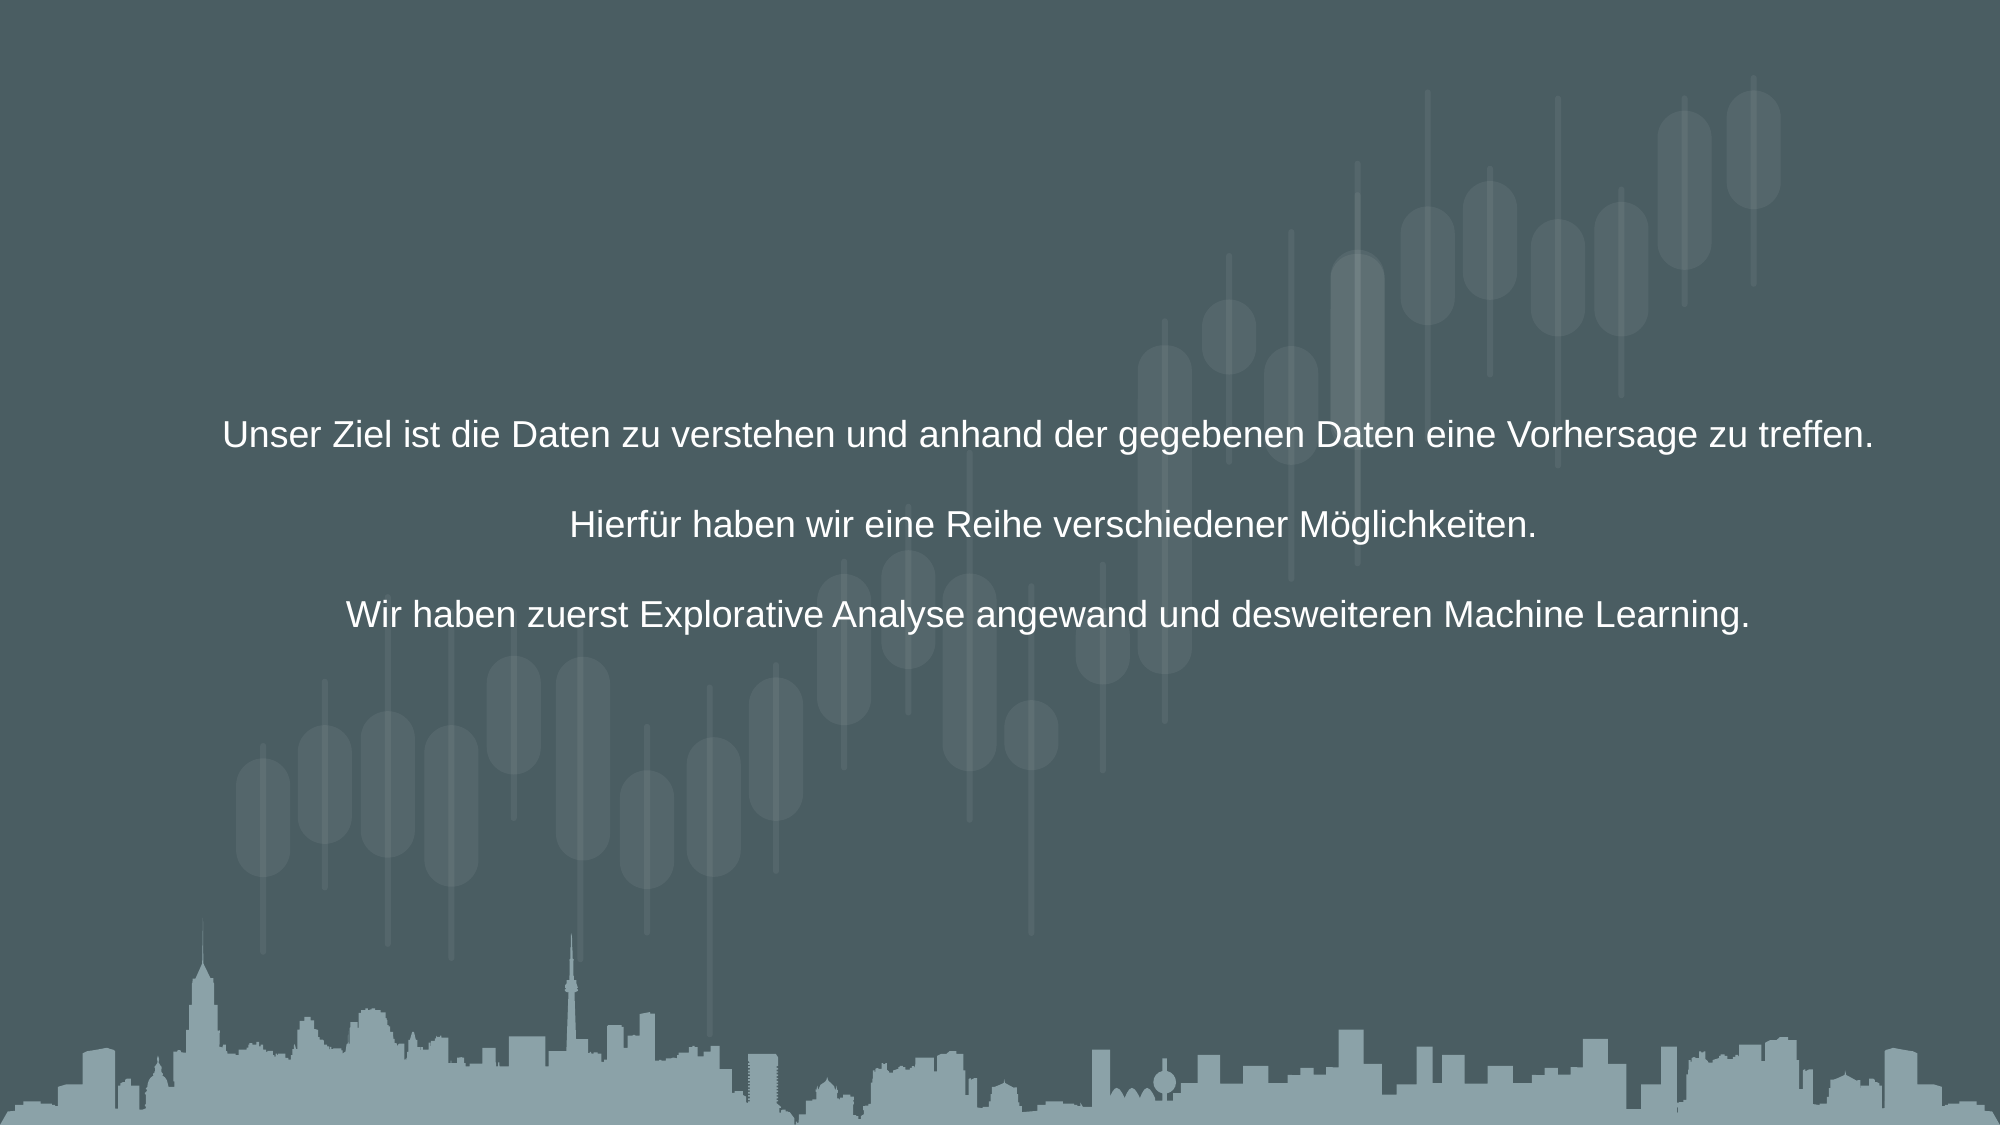

Unser Ziel ist die Daten zu verstehen und anhand der gegebenen Daten eine Vorhersage zu treffen.

 Hierfür haben wir eine Reihe verschiedener Möglichkeiten.

Wir haben zuerst Explorative Analyse angewand und desweiteren Machine Learning.